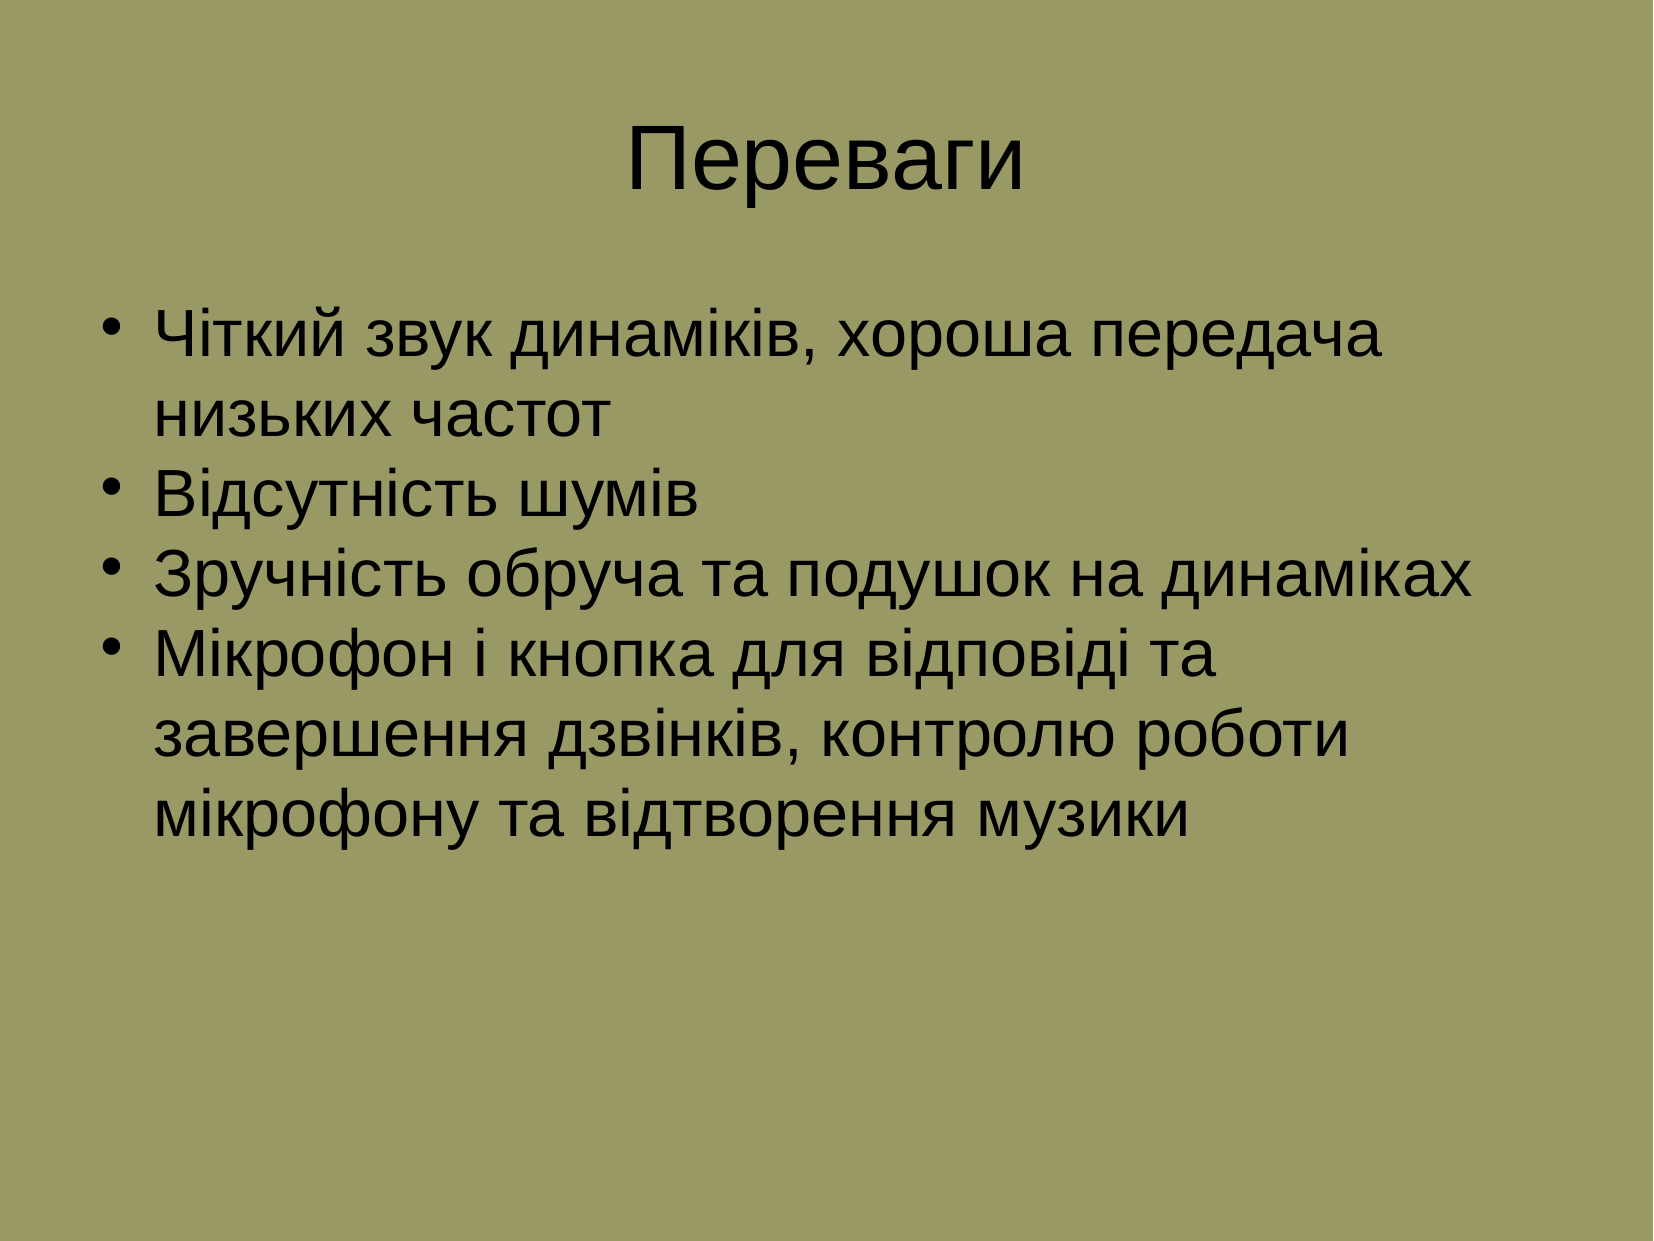

Переваги
Чіткий звук динаміків, хороша передача низьких частот
Відсутність шумів
Зручність обруча та подушок на динаміках
Мікрофон і кнопка для відповіді та завершення дзвінків, контролю роботи мікрофону та відтворення музики